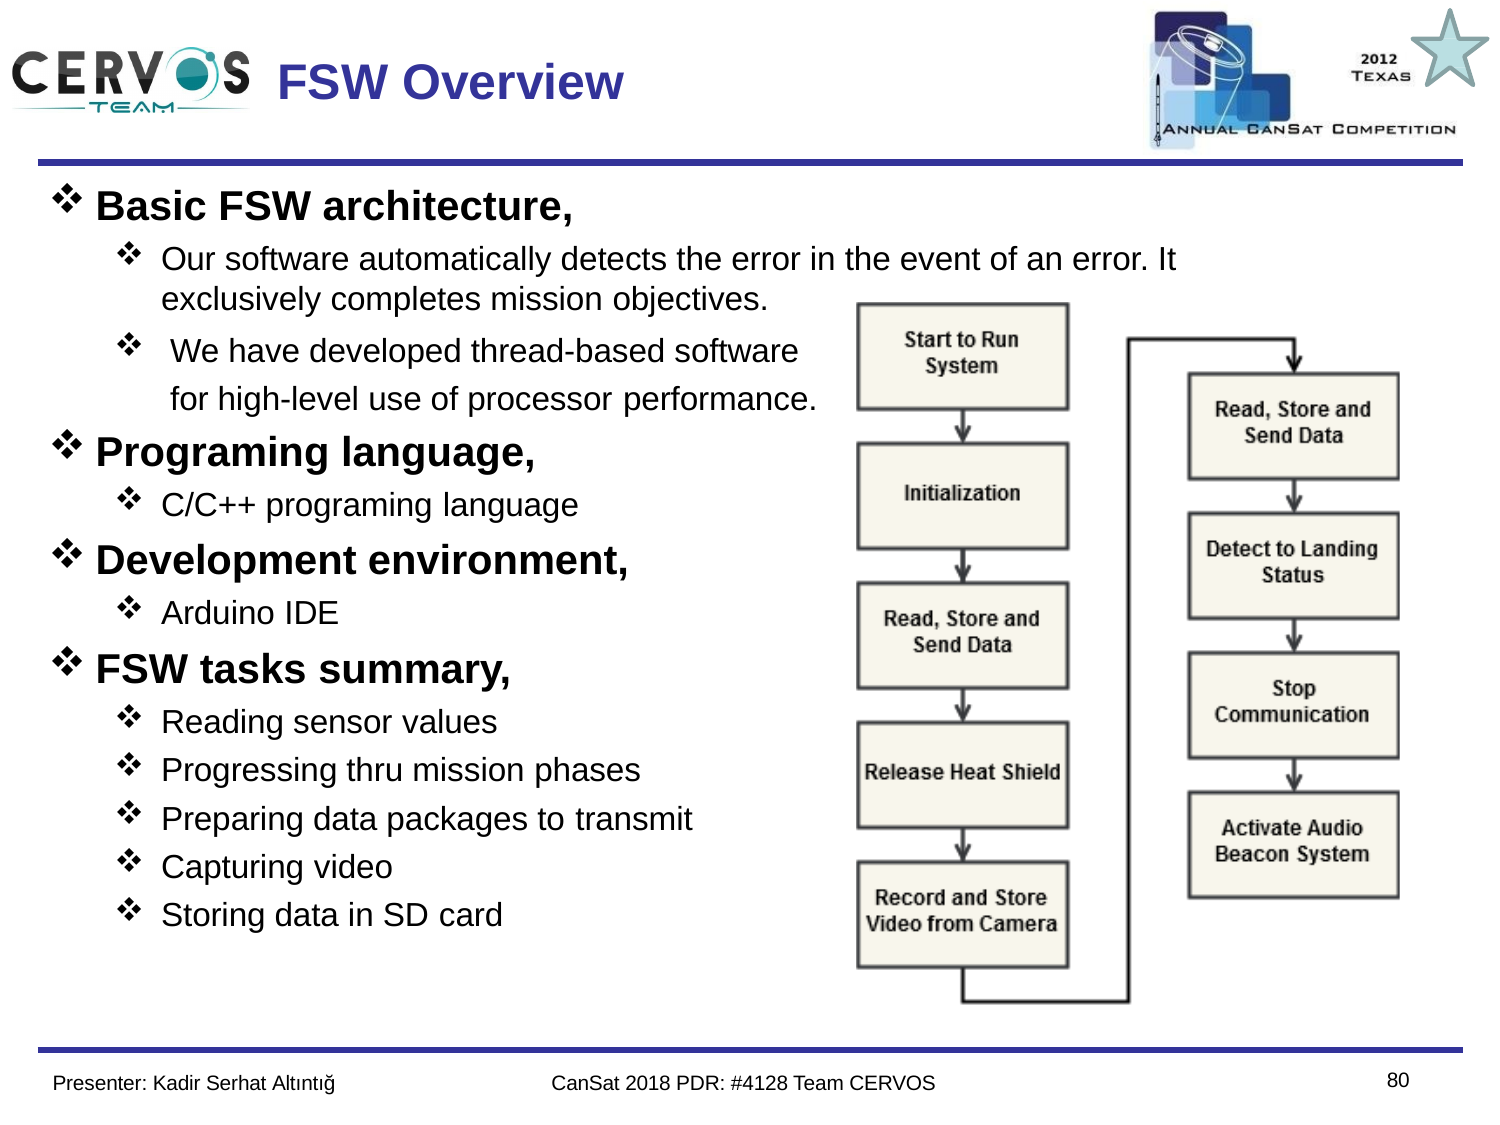

Team Logo
Here
(If You Want)

# FSW Overview

Basic FSW architecture,
Our software automatically detects the error in the event of an error. It  exclusively completes mission objectives.
We have developed thread-based software  for high-level use of processor performance.
Programing language,
C/C++ programing language
Development environment,
Arduino IDE
FSW tasks summary,
Reading sensor values
Progressing thru mission phases
Preparing data packages to transmit
Capturing video
Storing data in SD card

80
Presenter: Kadir Serhat Altıntığ
CanSat 2018 PDR: #4128 Team CERVOS